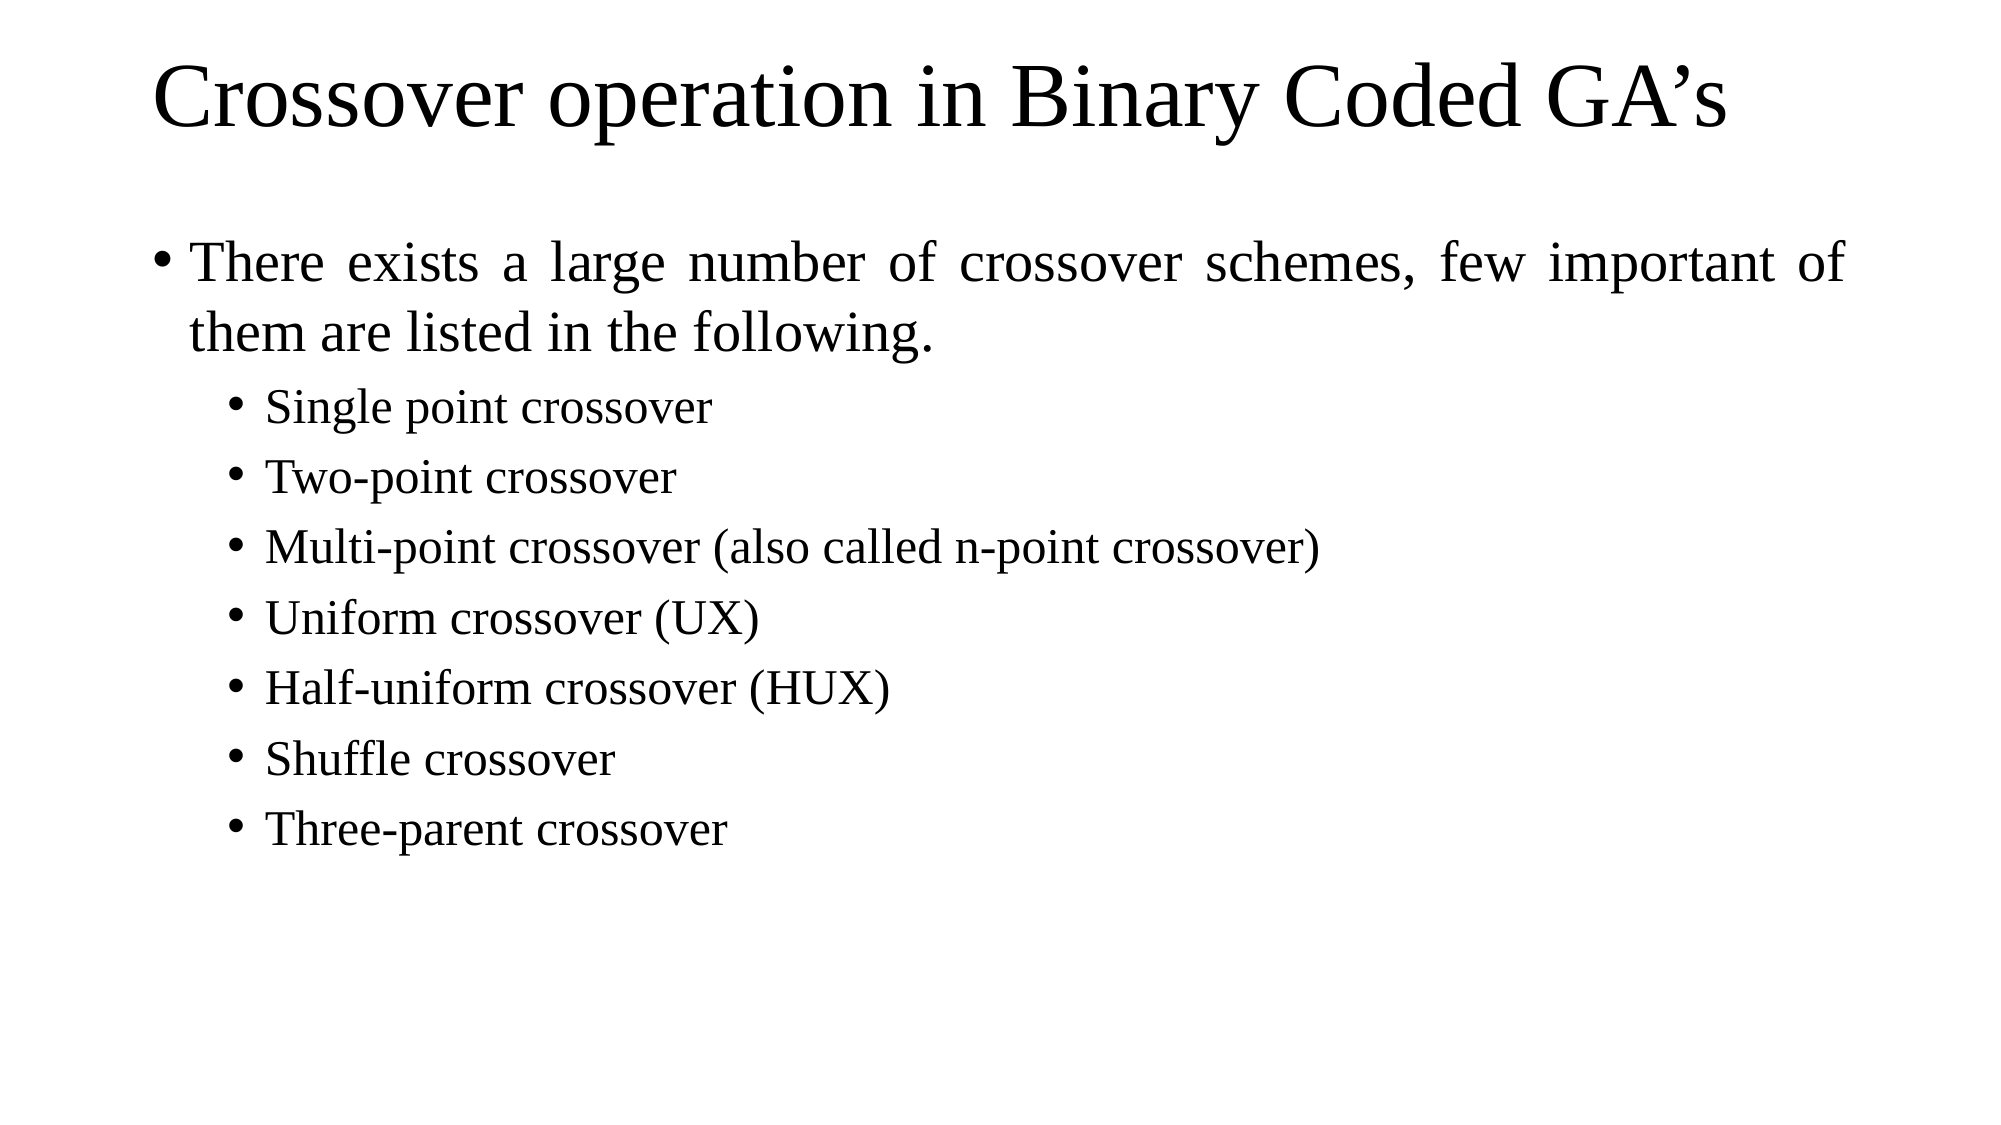

# Crossover operation in Binary Coded GA’s
There exists a large number of crossover schemes, few important of them are listed in the following.
Single point crossover
Two‐point crossover
Multi‐point crossover (also called n‐point crossover)
Uniform crossover (UX)
Half‐uniform crossover (HUX)
Shuffle crossover
Three‐parent crossover